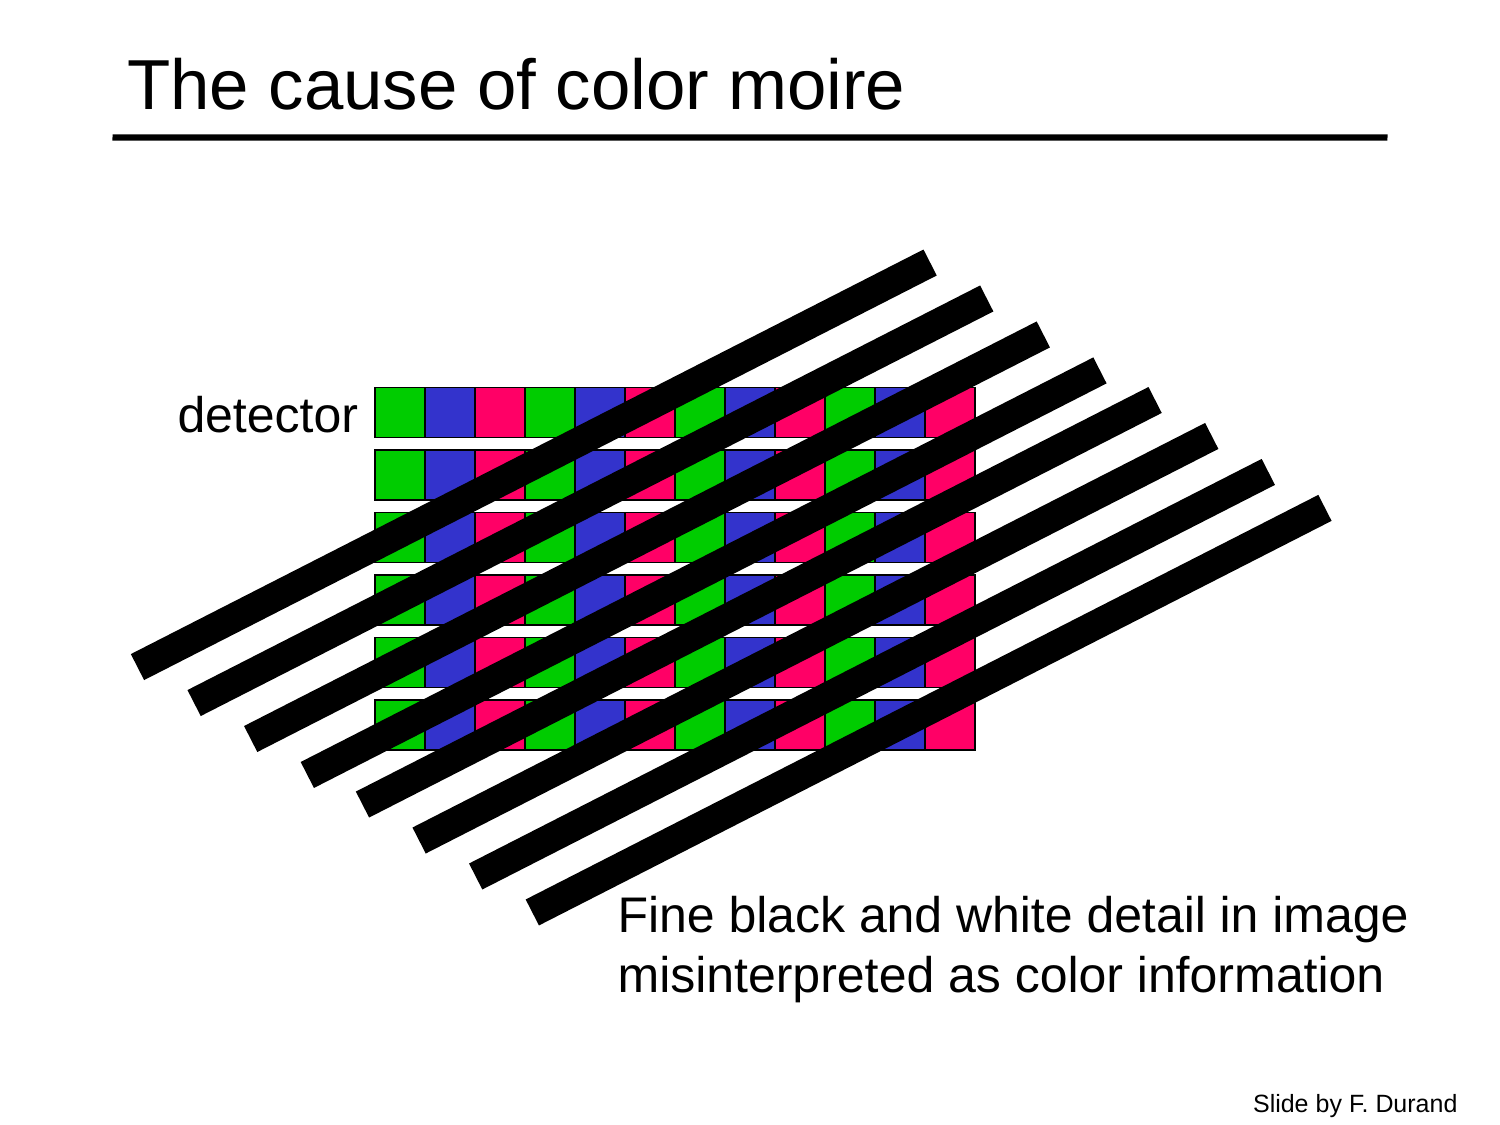

# The cause of color moire

detector

Fine black and white detail in image
misinterpreted as color information
Slide by F. Durand